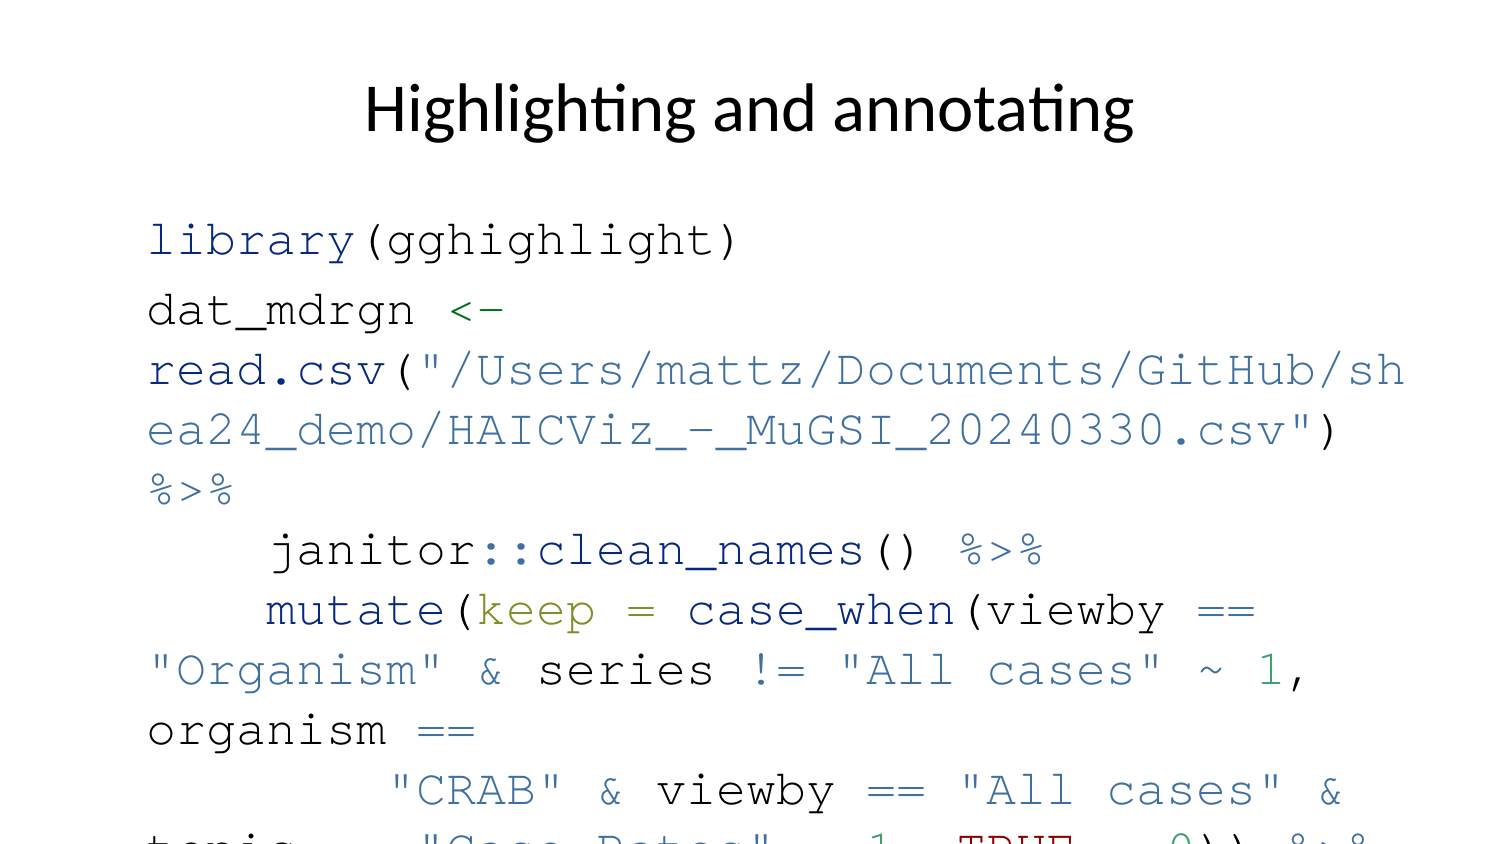

# Highlighting and annotating
library(gghighlight)
dat_mdrgn <- read.csv("/Users/mattz/Documents/GitHub/shea24_demo/HAICViz_-_MuGSI_20240330.csv") %>%
    janitor::clean_names() %>%
    mutate(keep = case_when(viewby == "Organism" & series != "All cases" ~ 1, organism ==
        "CRAB" & viewby == "All cases" & topic == "Case Rates" ~ 1, TRUE ~ 0)) %>%
    filter(keep == 1) %>%
    mutate(series = ifelse(organism == "CRAB", "Acinetobacter baumanii", series))
dat_mdrgn_plot <- dat_mdrgn %>%
    ggplot(aes(x = as.factor(year_name), y = value, group = series)) + geom_line(aes(linetype = series)) +
    theme(axis.text.x = element_text(angle = 75, vjust = 0, hjust = 0)) + labs(title = "Cases by year - Carbapenem-Resistant GNB",
    y = "Cases per 1000 individuals", x = "Year") + gghighlight(series == "Acinetobacter baumanii") +
    theme_minimal()